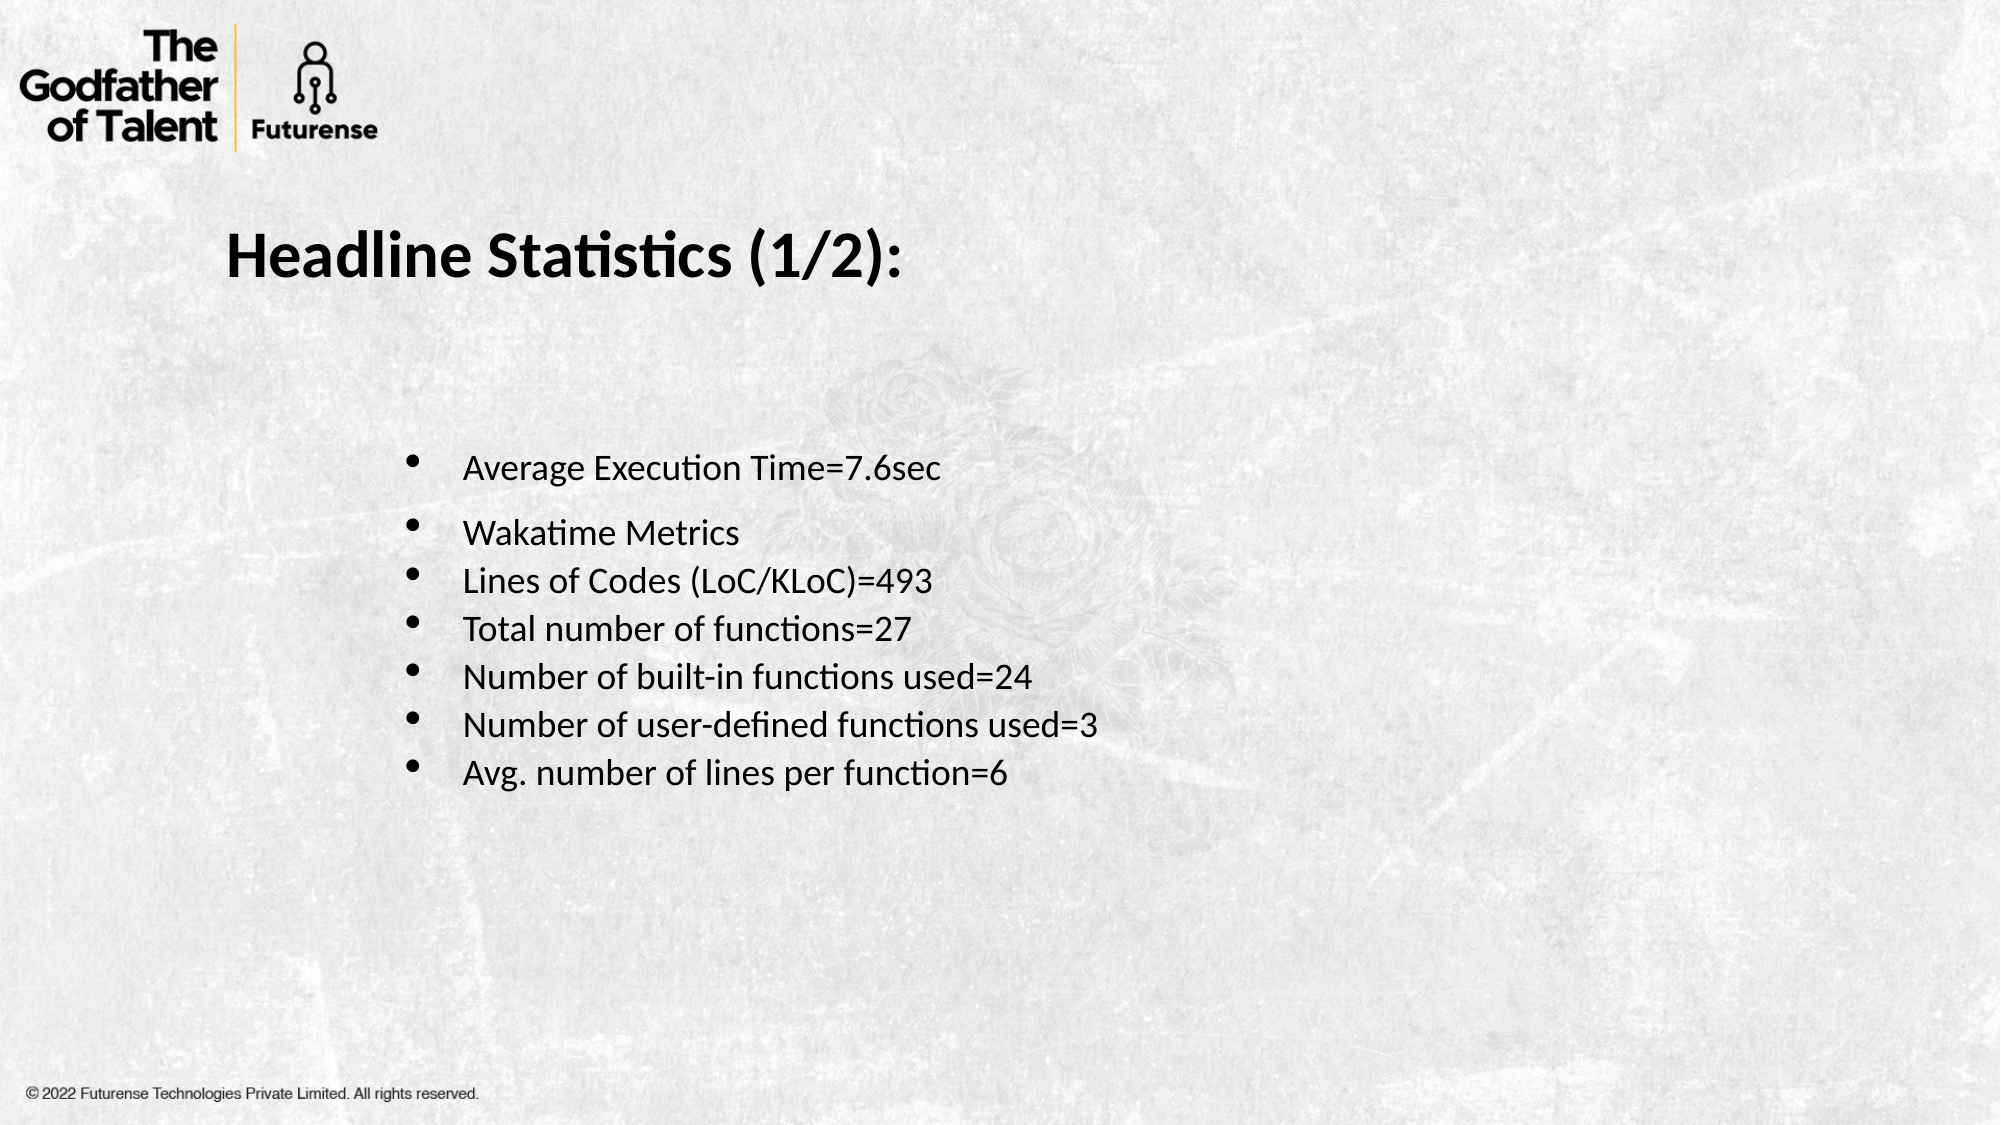

Headline Statistics (1/2):
Average Execution Time=7.6sec
Wakatime Metrics
Lines of Codes (LoC/KLoC)=493
Total number of functions=27
Number of built-in functions used=24
Number of user-defined functions used=3
Avg. number of lines per function=6